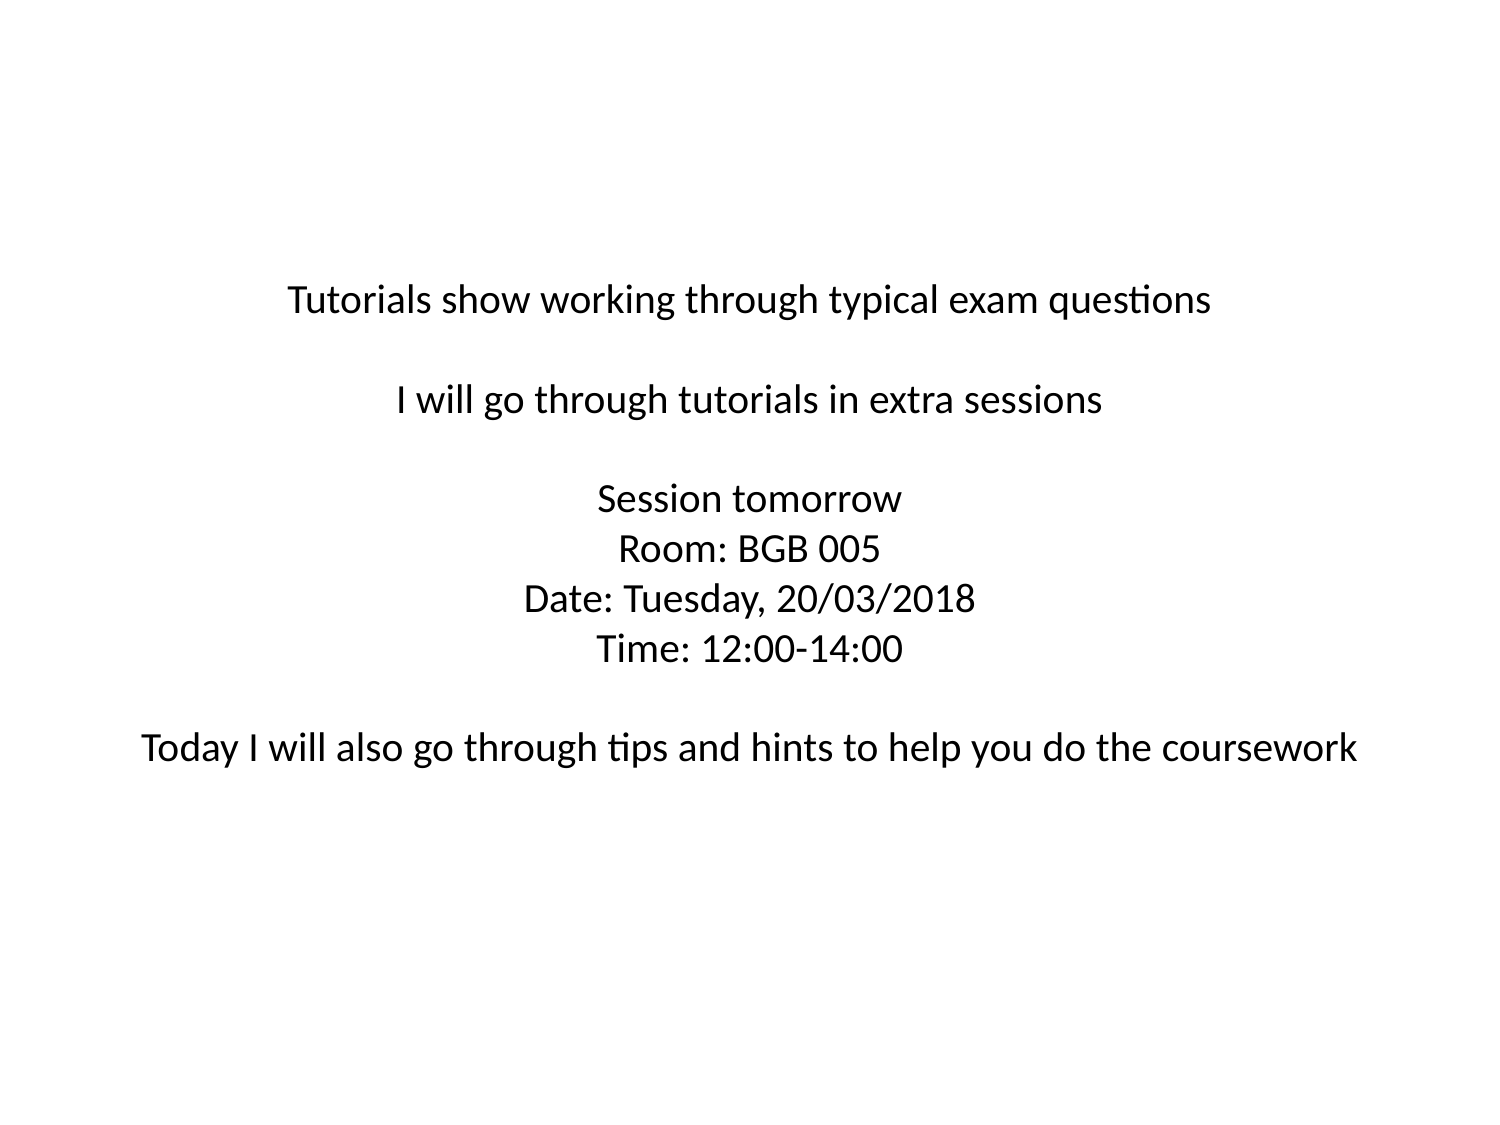

# Tutorials show working through typical exam questions I will go through tutorials in extra sessions Session tomorrow Room: BGB 005 Date: Tuesday, 20/03/2018 Time: 12:00-14:00 Today I will also go through tips and hints to help you do the coursework